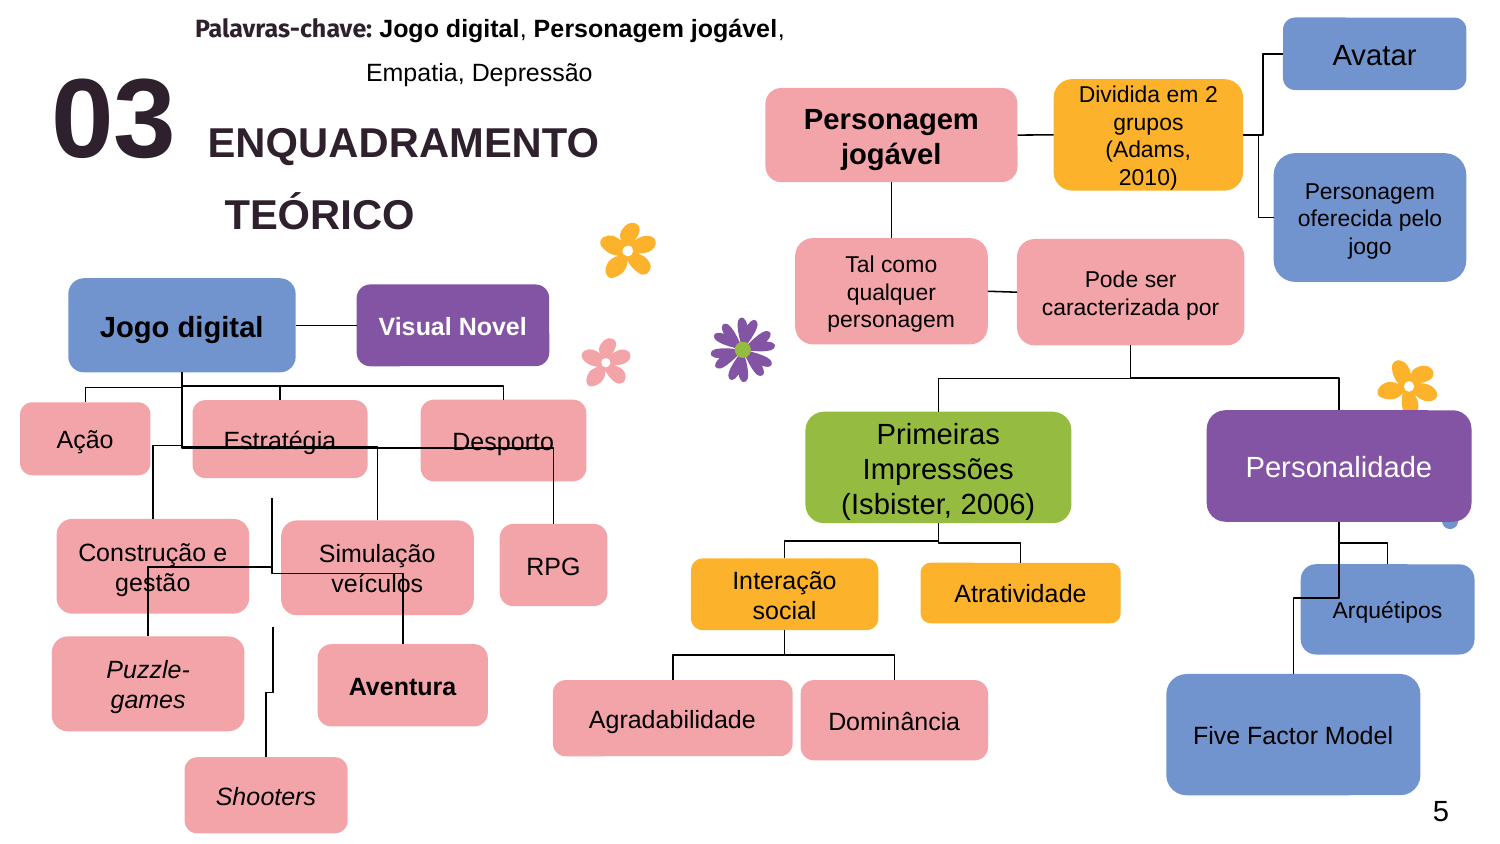

Avatar
# 03 ENQUADRAMENTO TEÓRICO
Palavras-chave: Jogo digital, Personagem jogável, Empatia, Depressão

Dividida em 2 grupos (Adams, 2010)
Personagem jogável
Personagem oferecida pelo jogo

Tal como qualquer personagem
Pode ser caracterizada por
Jogo digital
Visual Novel

Desporto
Estratégia
Ação
Personalidade
Primeiras Impressões (Isbister, 2006)
Construção e gestão
Simulação veículos
RPG
Interação social
Atratividade
Arquétipos
Puzzle-games
Aventura
Five Factor Model
Agradabilidade
Dominância

Shooters
5